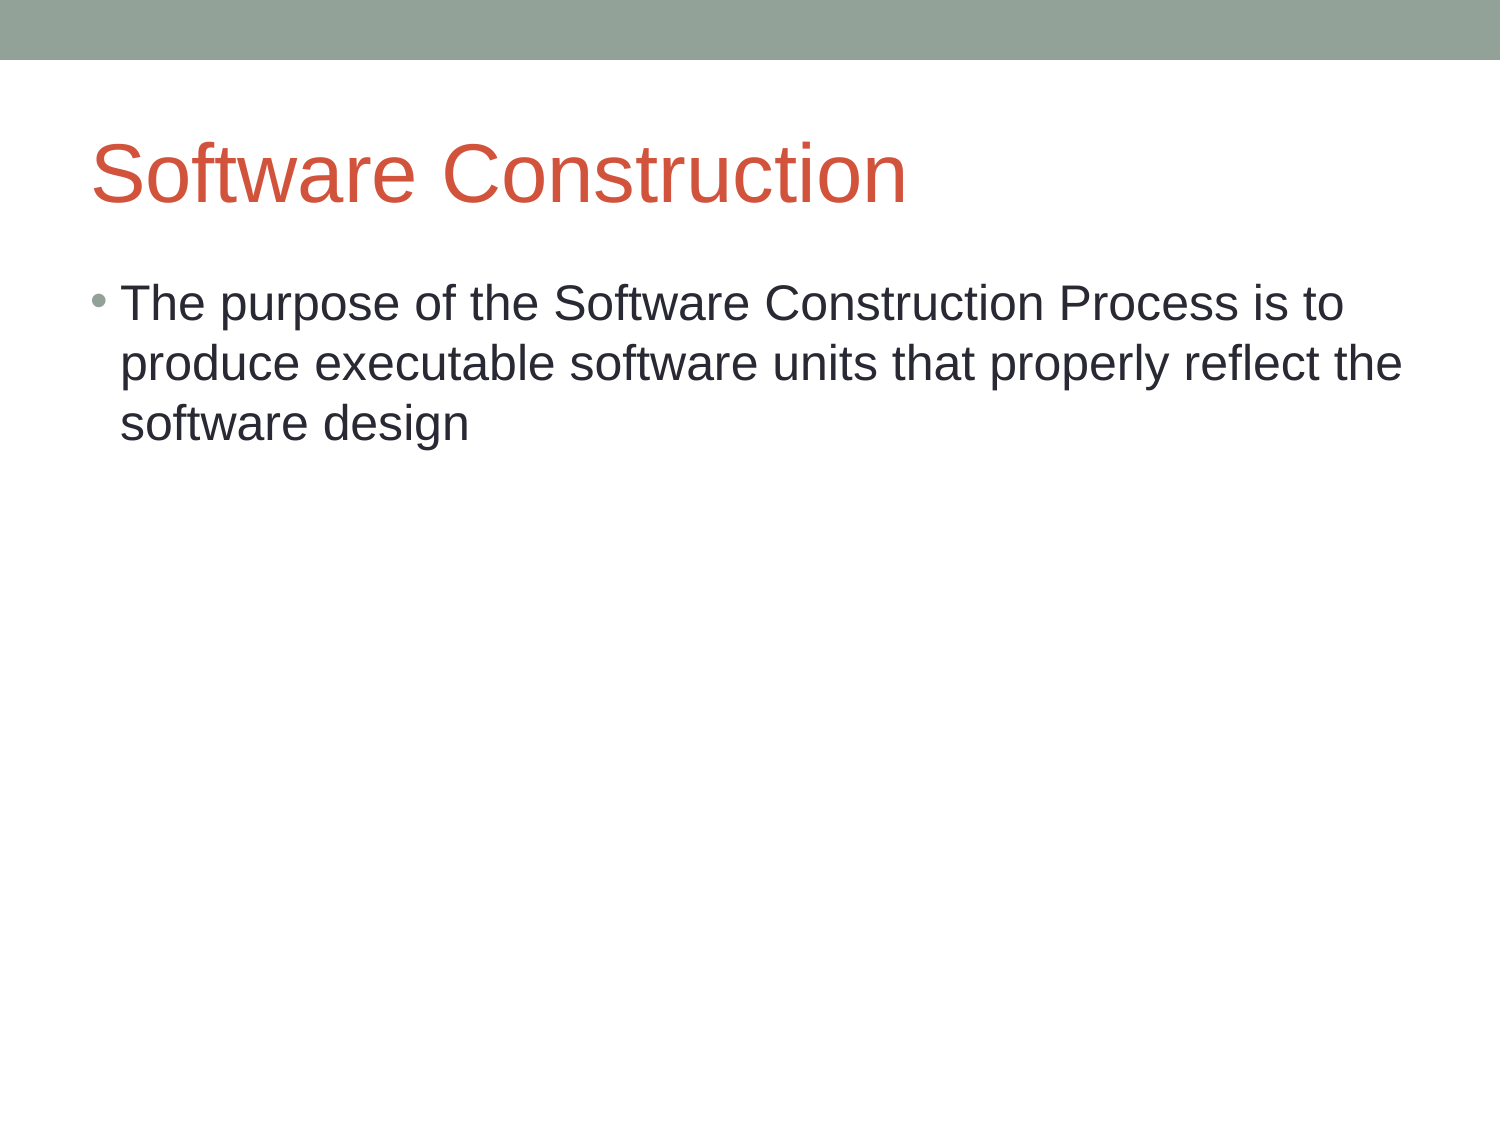

# Software Construction
The purpose of the Software Construction Process is to produce executable software units that properly reflect the software design